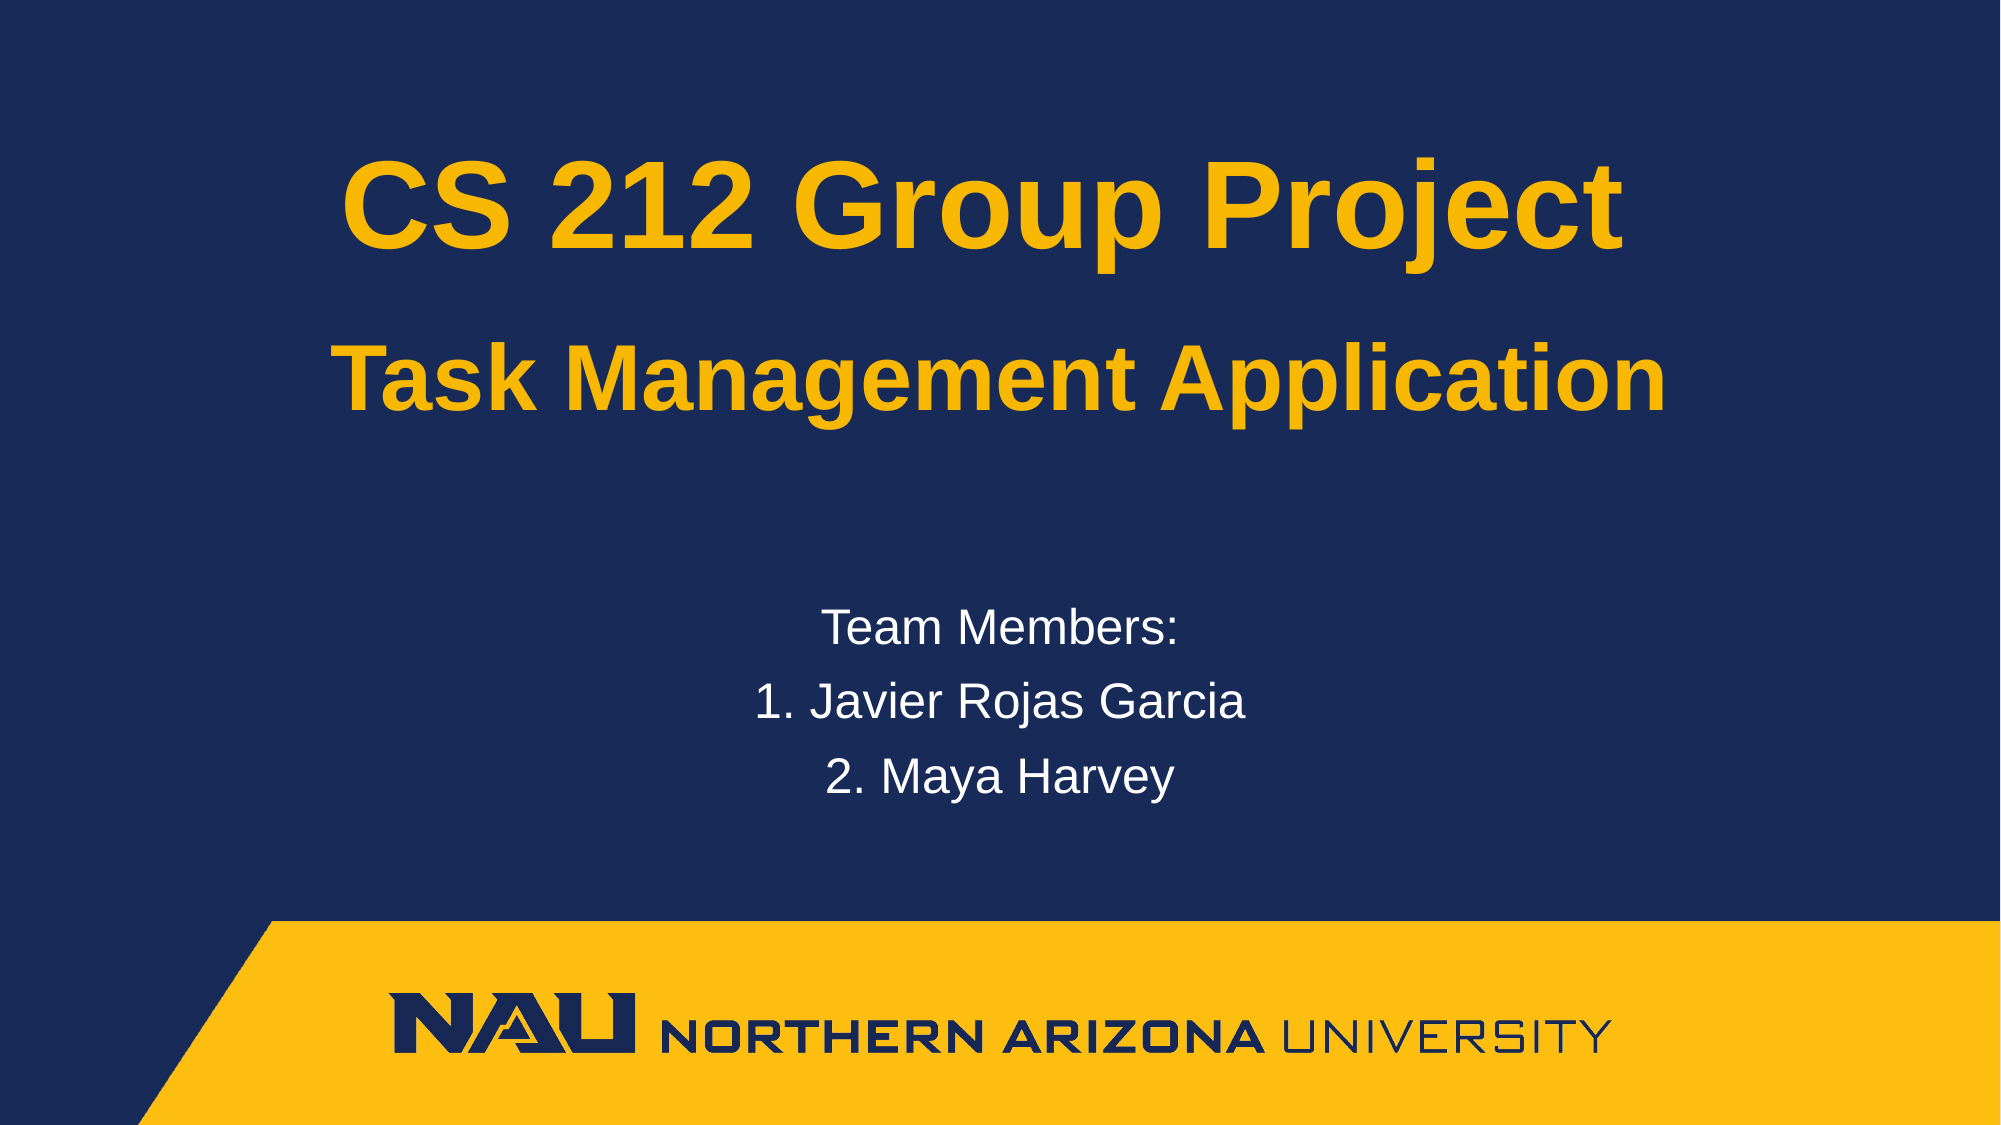

CS 212 Group Project
# Task Management Application
Team Members:
1. Javier Rojas Garcia
2. Maya Harvey